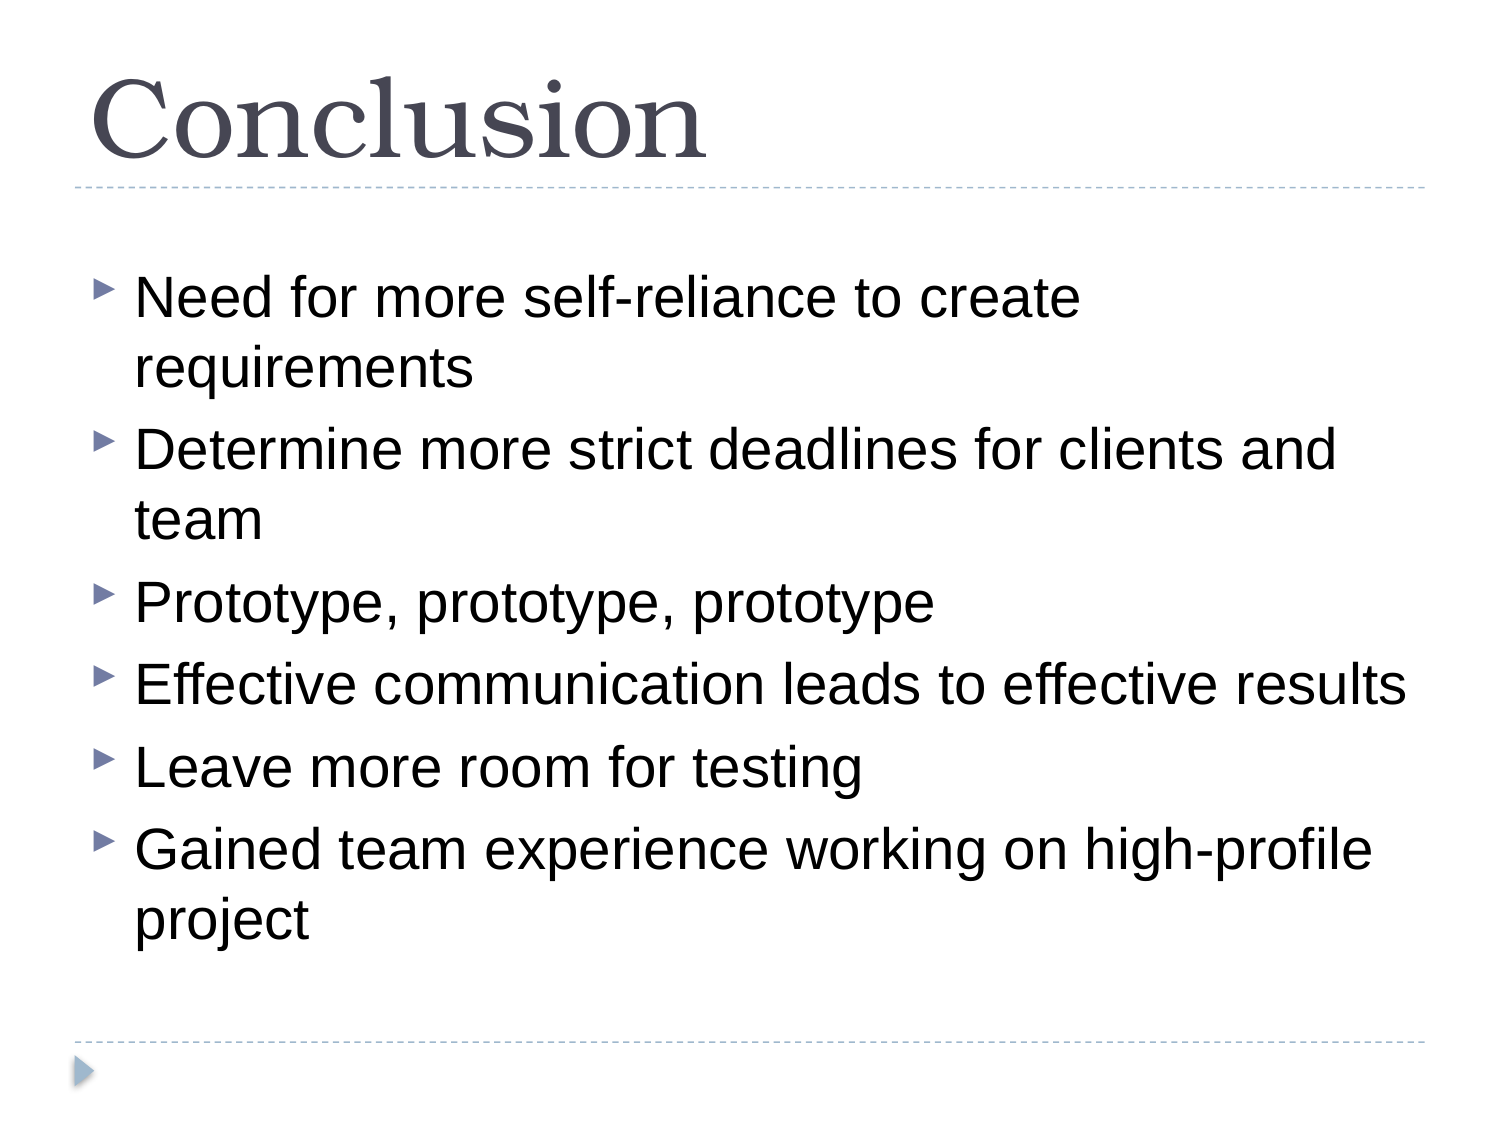

# Conclusion
Need for more self-reliance to create requirements
Determine more strict deadlines for clients and team
Prototype, prototype, prototype
Effective communication leads to effective results
Leave more room for testing
Gained team experience working on high-profile project